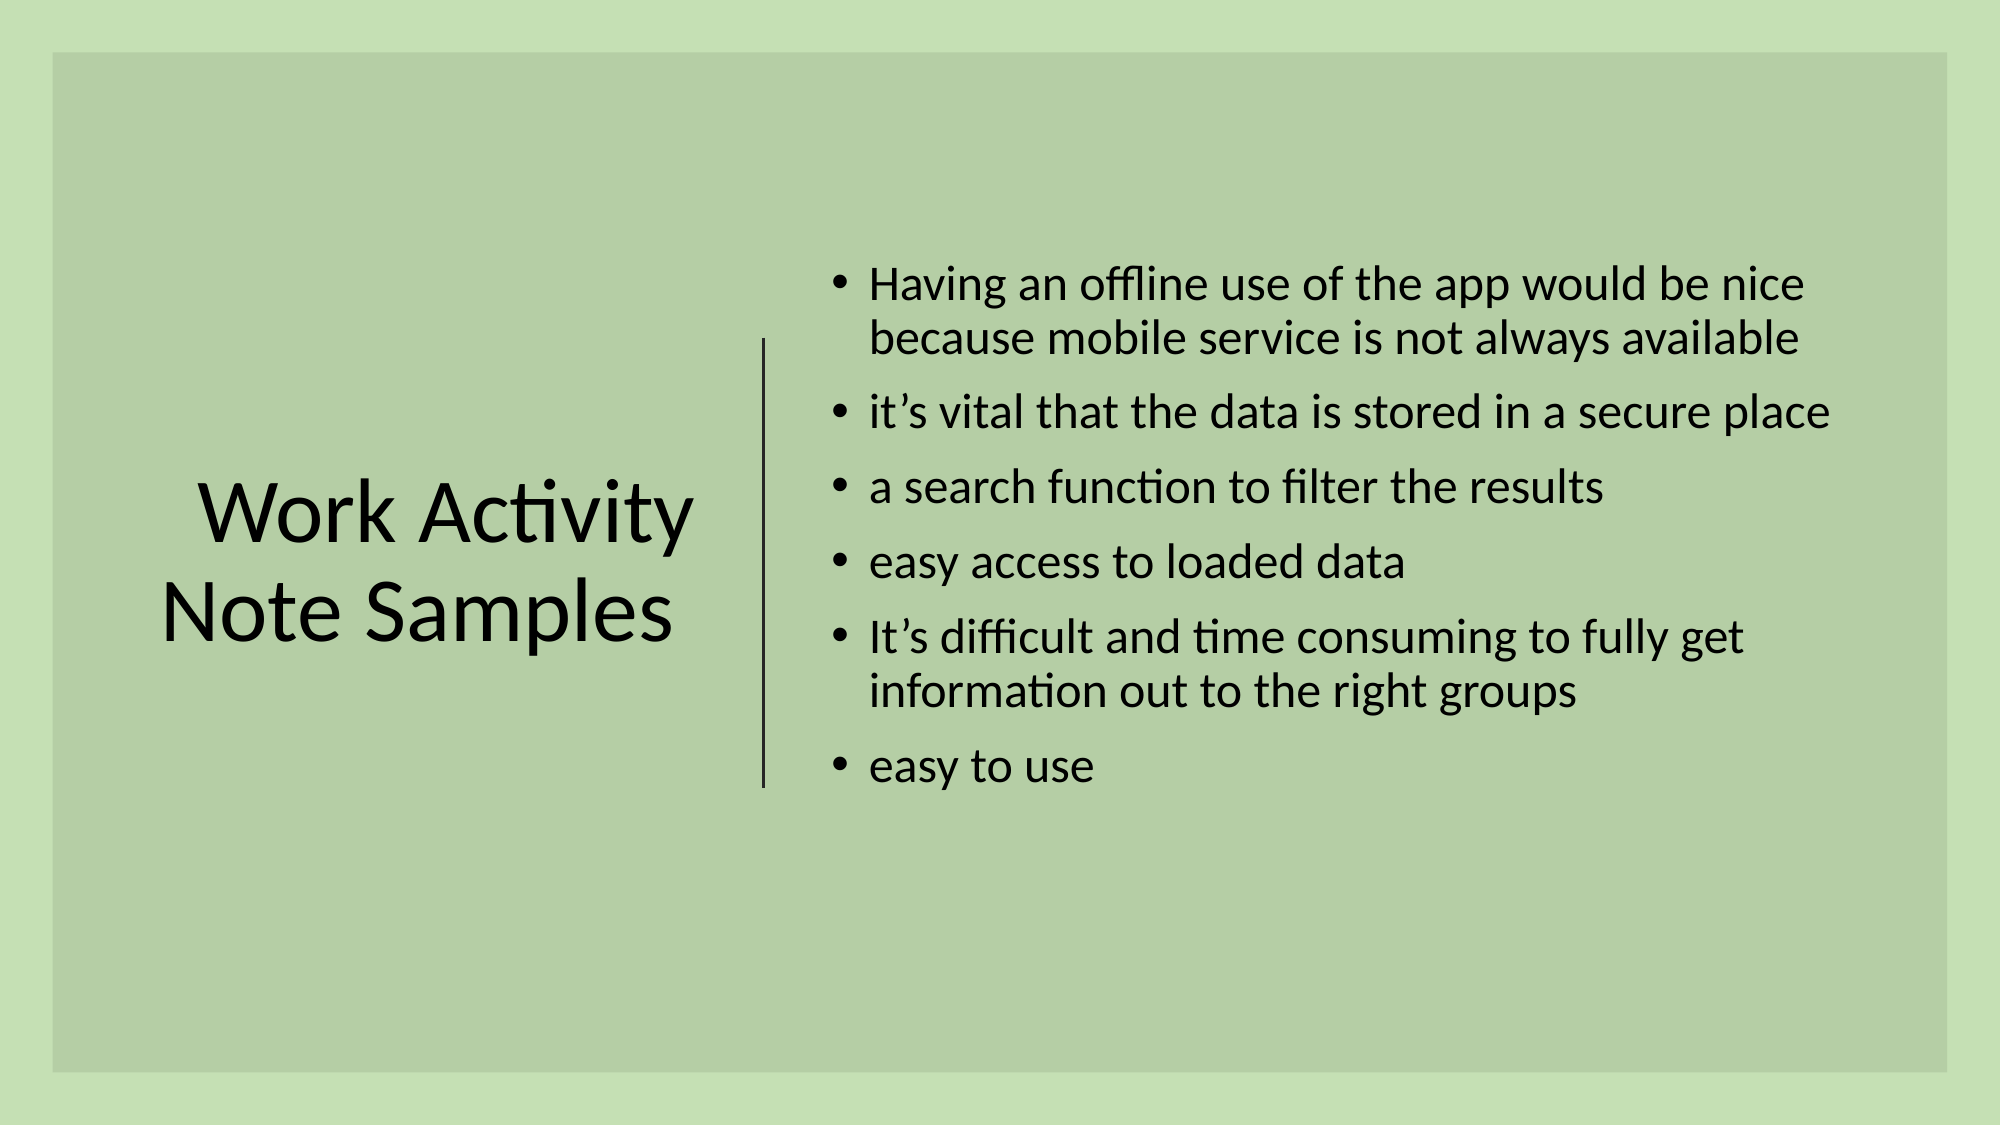

# Work Activity Note Samples
Having an offline use of the app would be nice because mobile service is not always available
it’s vital that the data is stored in a secure place
a search function to filter the results
easy access to loaded data
It’s difficult and time consuming to fully get information out to the right groups
easy to use